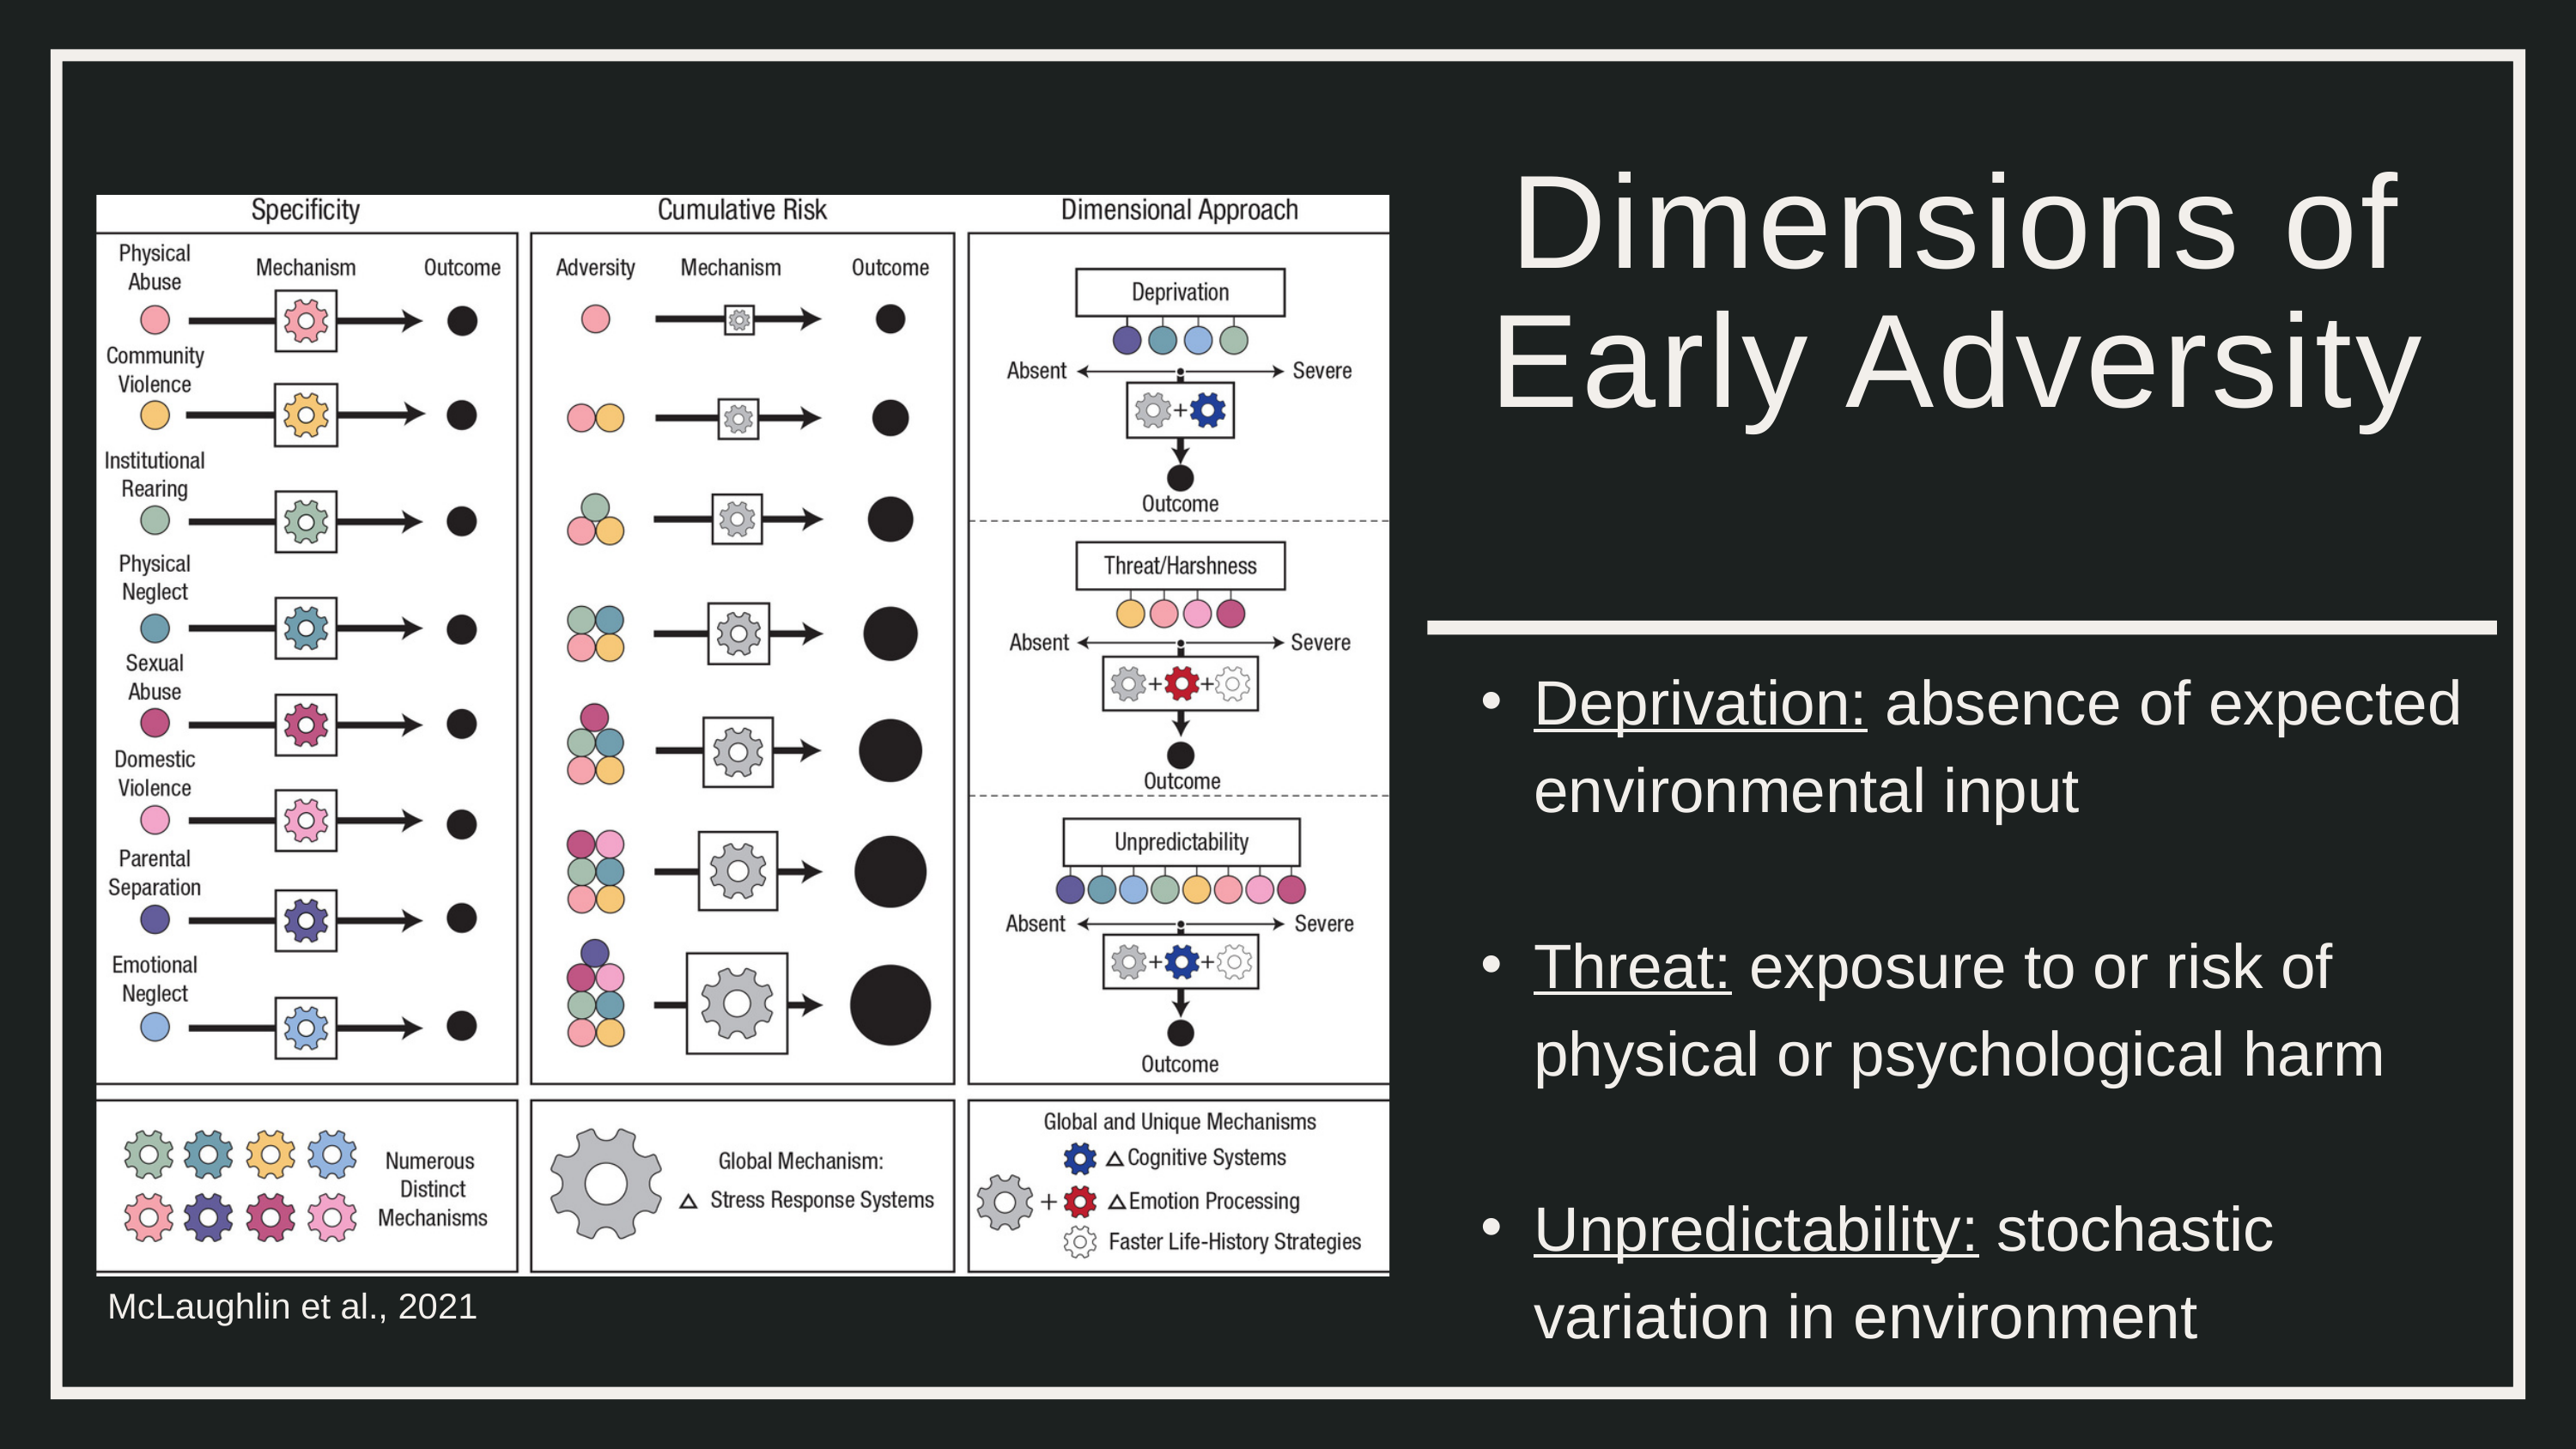

Dimensions of Early Adversity

Deprivation: absence of expected environmental input

Threat: exposure to or risk of physical or psychological harm

Unpredictability: stochastic variation in environment

McLaughlin et al., 2021